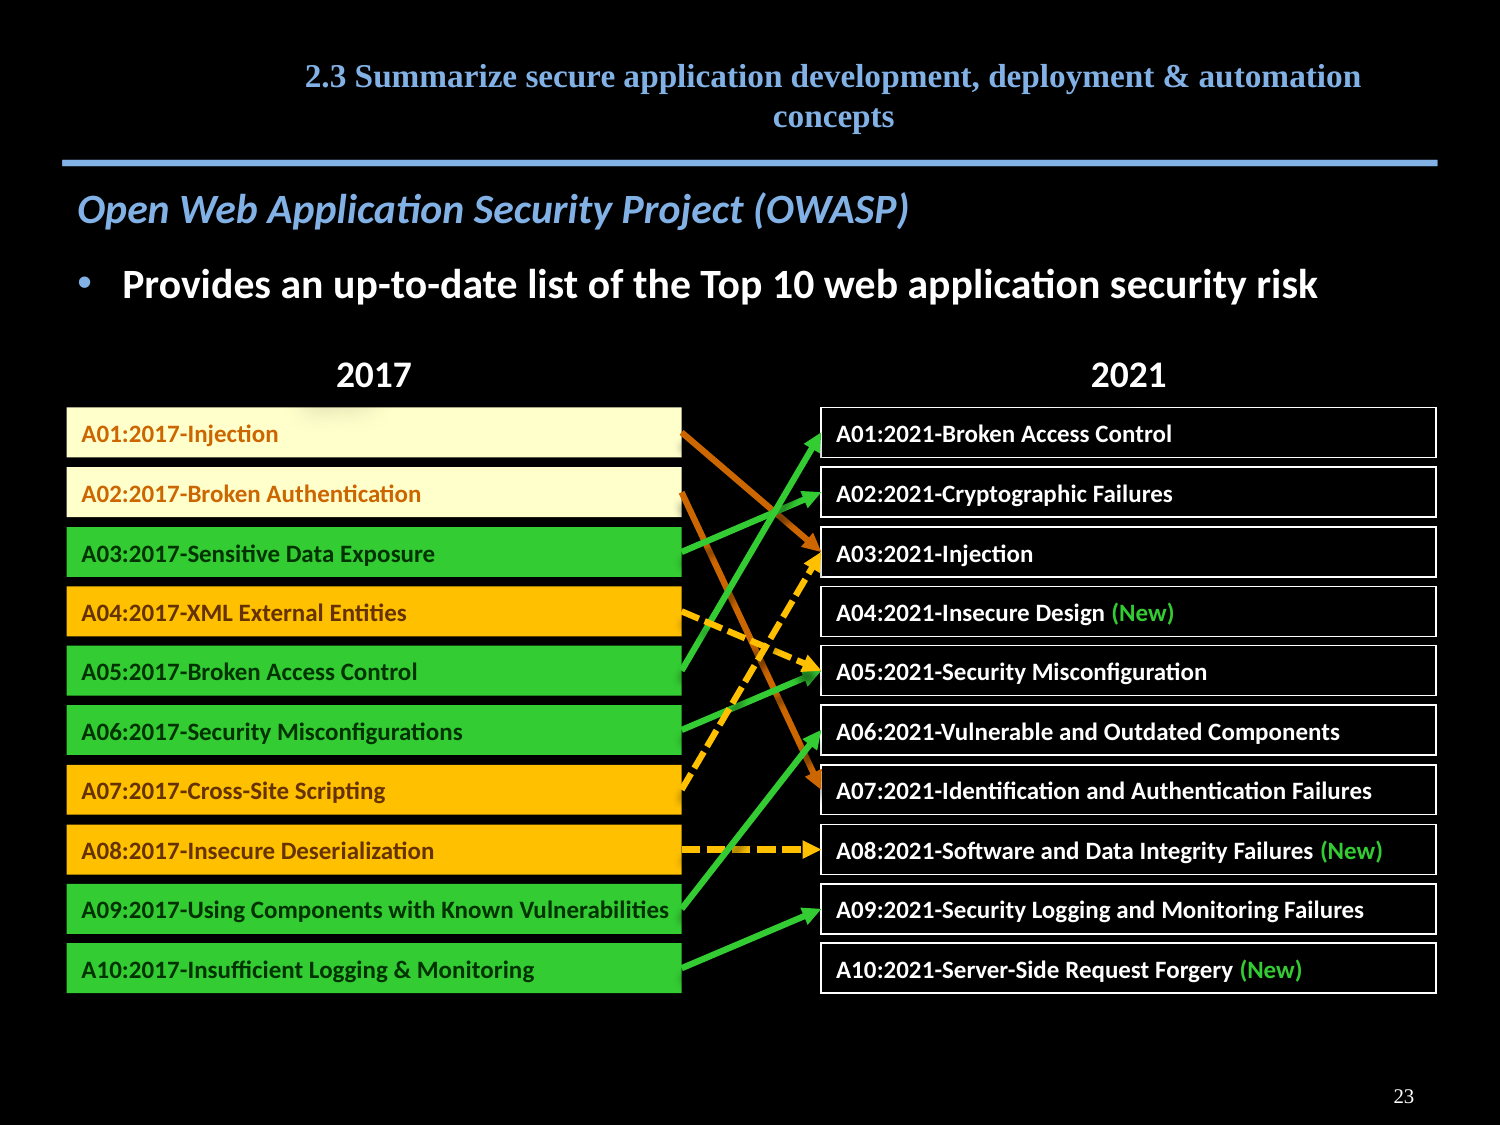

# 2.3 Summarize secure application development, deployment & automation concepts
Open Web Application Security Project (OWASP)
Provides an up-to-date list of the Top 10 web application security risk
2021
2017
A01:2017-Injection
A01:2021-Broken Access Control
A02:2017-Broken Authentication
A02:2021-Cryptographic Failures
A03:2017-Sensitive Data Exposure
A03:2021-Injection
A04:2017-XML External Entities
A04:2021-Insecure Design (New)
A05:2017-Broken Access Control
A05:2021-Security Misconfiguration
A06:2017-Security Misconfigurations
A06:2021-Vulnerable and Outdated Components
A07:2017-Cross-Site Scripting
A07:2021-Identification and Authentication Failures
A08:2017-Insecure Deserialization
A08:2021-Software and Data Integrity Failures (New)
A09:2017-Using Components with Known Vulnerabilities
A09:2021-Security Logging and Monitoring Failures
A10:2017-Insufficient Logging & Monitoring
A10:2021-Server-Side Request Forgery (New)
23